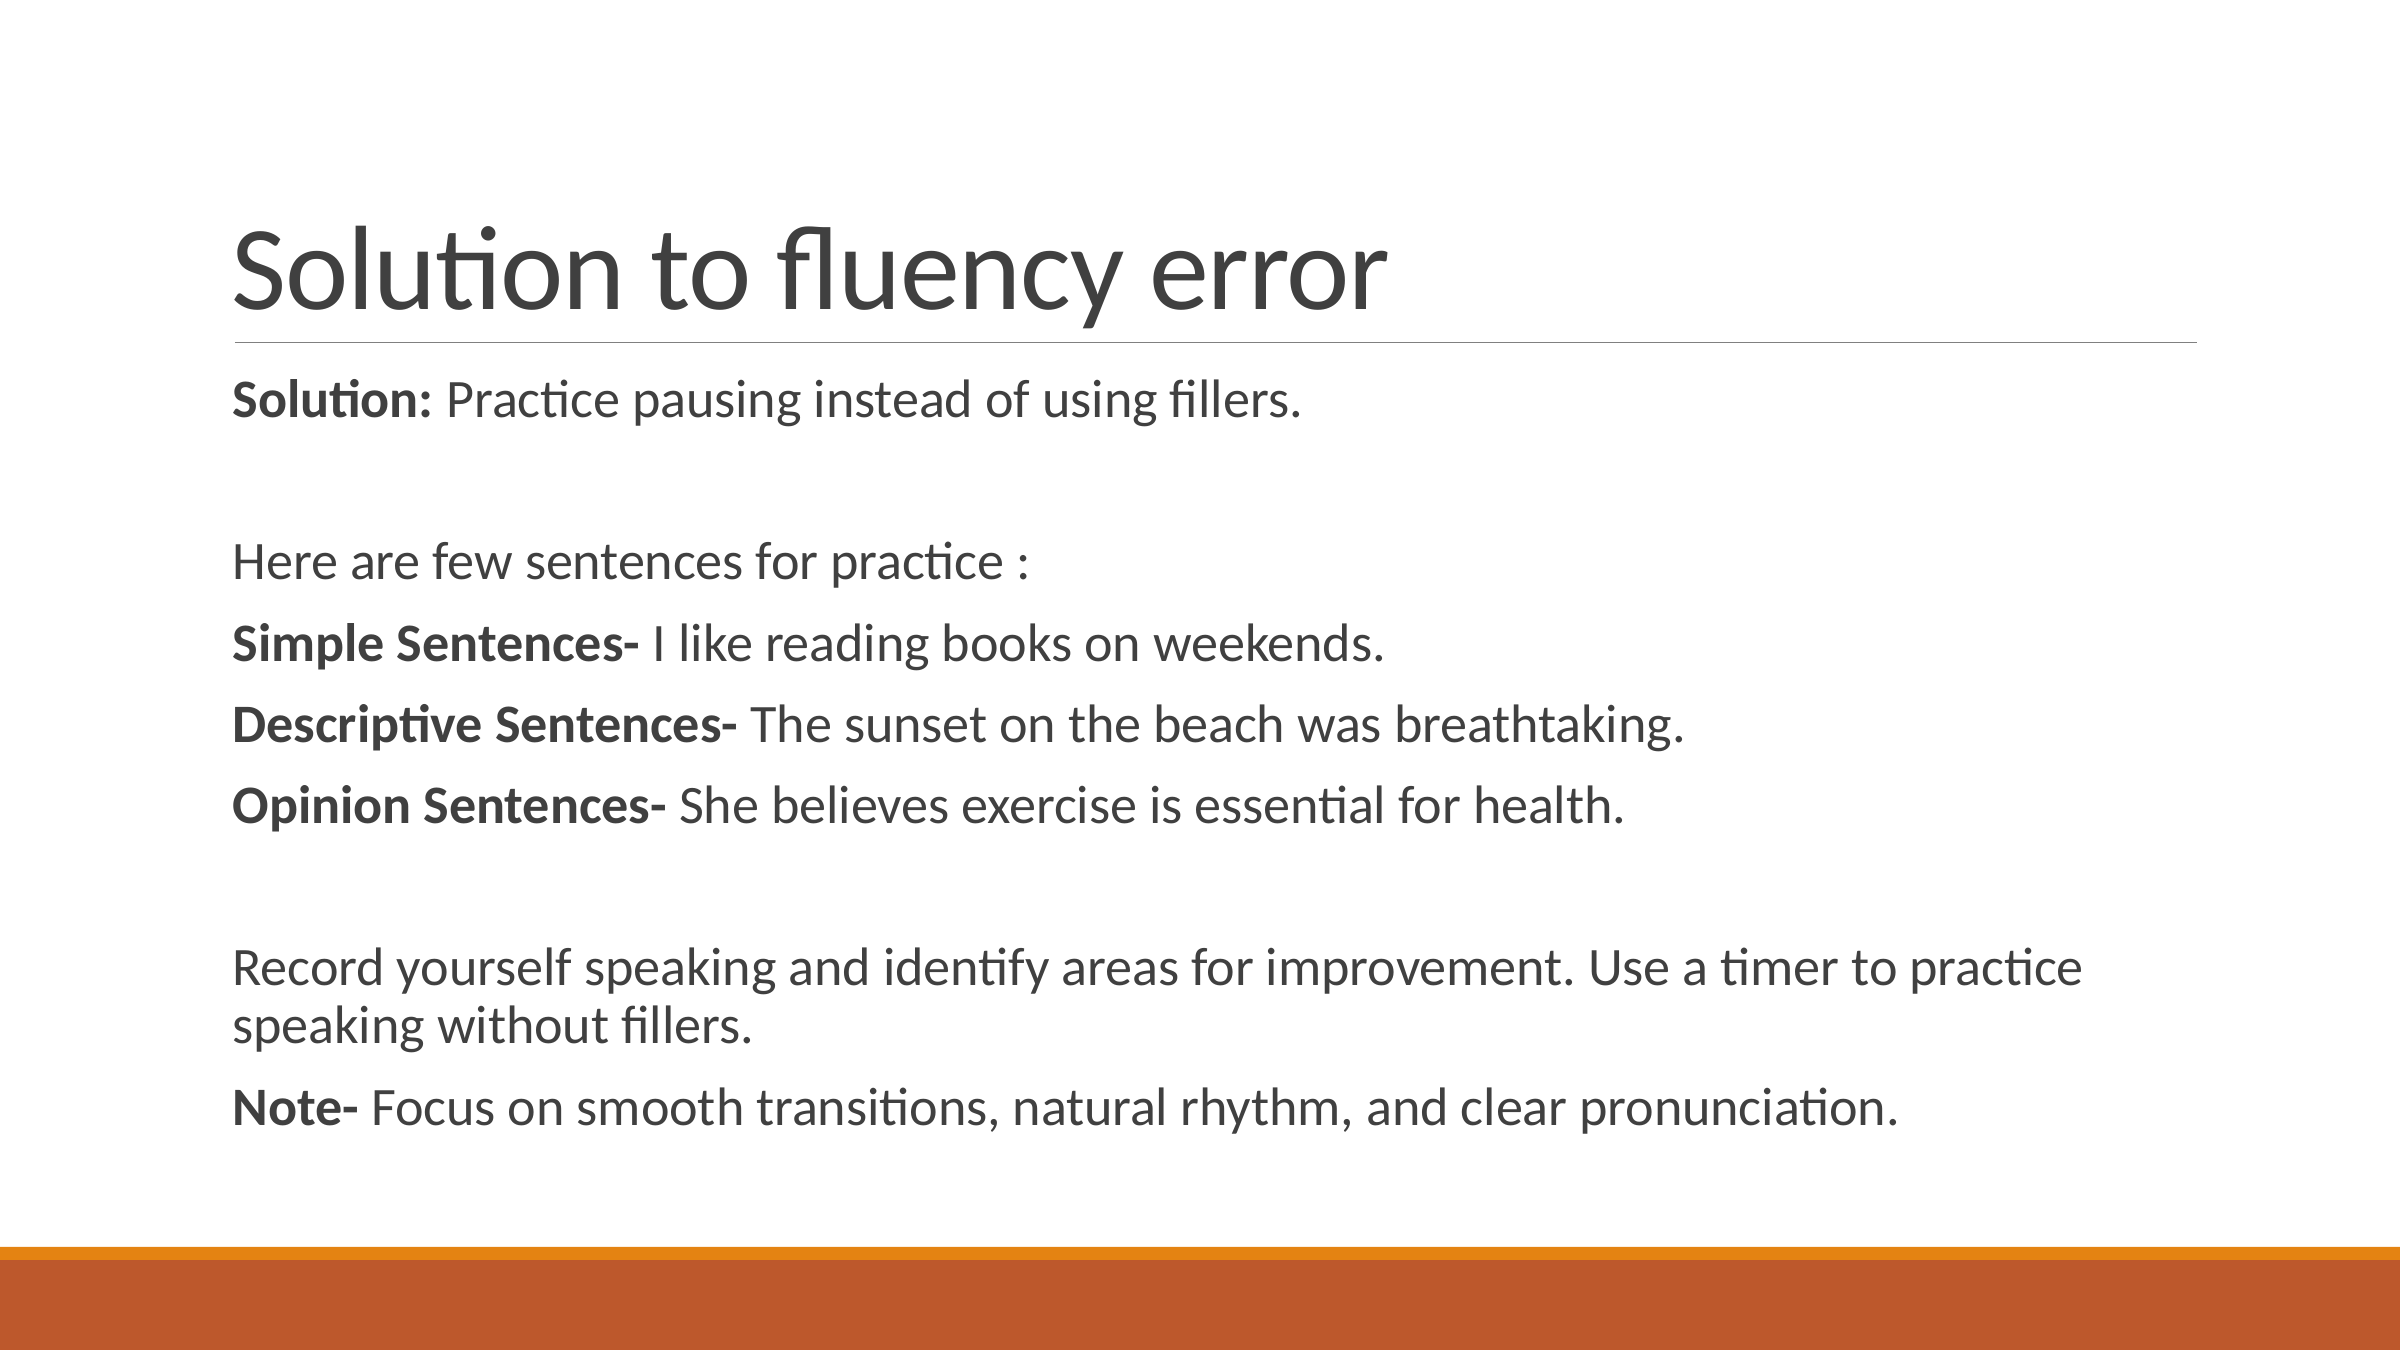

# Solution to fluency error
Solution: Practice pausing instead of using fillers.

Here are few sentences for practice :
Simple Sentences- I like reading books on weekends.
Descriptive Sentences- The sunset on the beach was breathtaking.
Opinion Sentences- She believes exercise is essential for health.

Record yourself speaking and identify areas for improvement. Use a timer to practice speaking without fillers.
Note- Focus on smooth transitions, natural rhythm, and clear pronunciation.